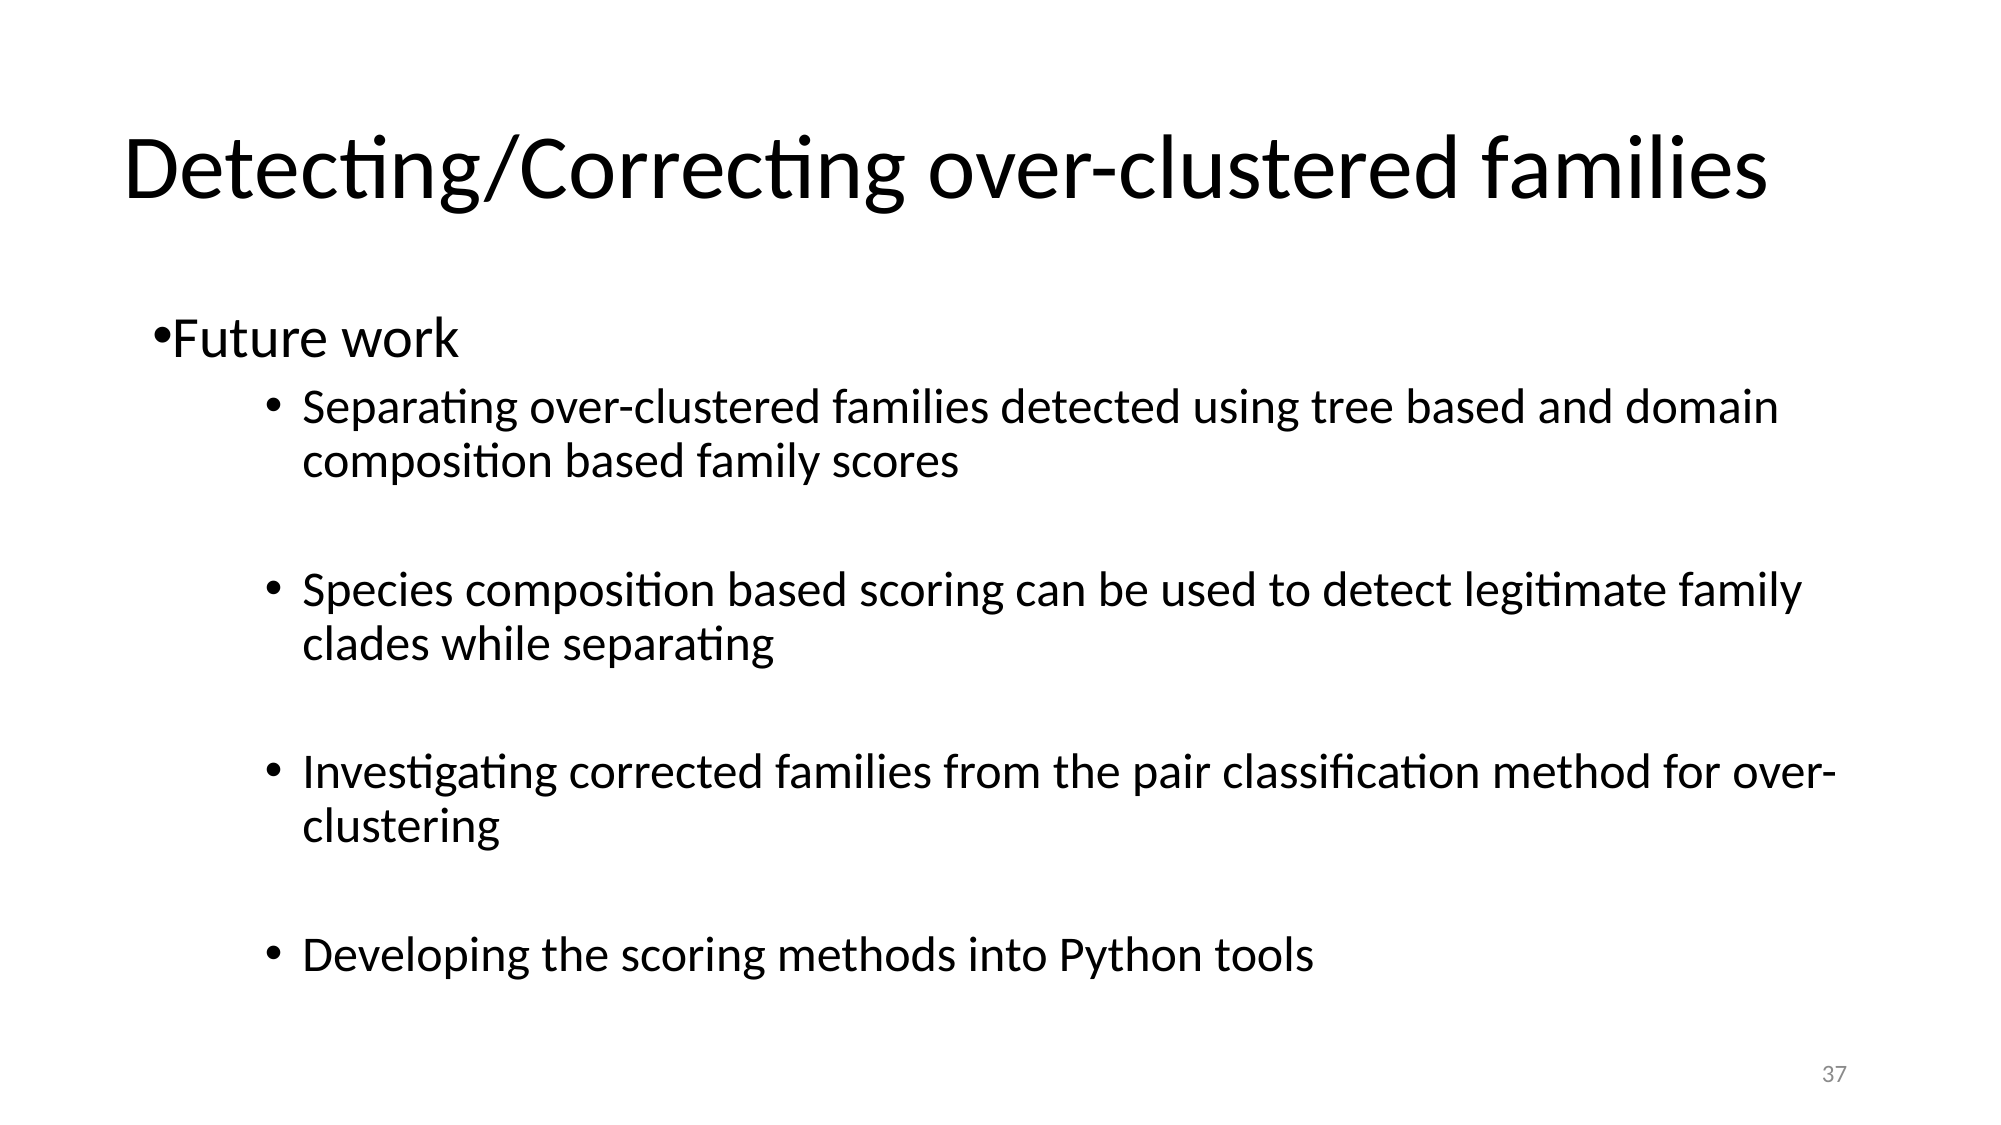

# Detecting/Correcting over-clustered families
Future work
Separating over-clustered families detected using tree based and domain composition based family scores

Species composition based scoring can be used to detect legitimate family clades while separating

Investigating corrected families from the pair classification method for over-clustering

Developing the scoring methods into Python tools
37